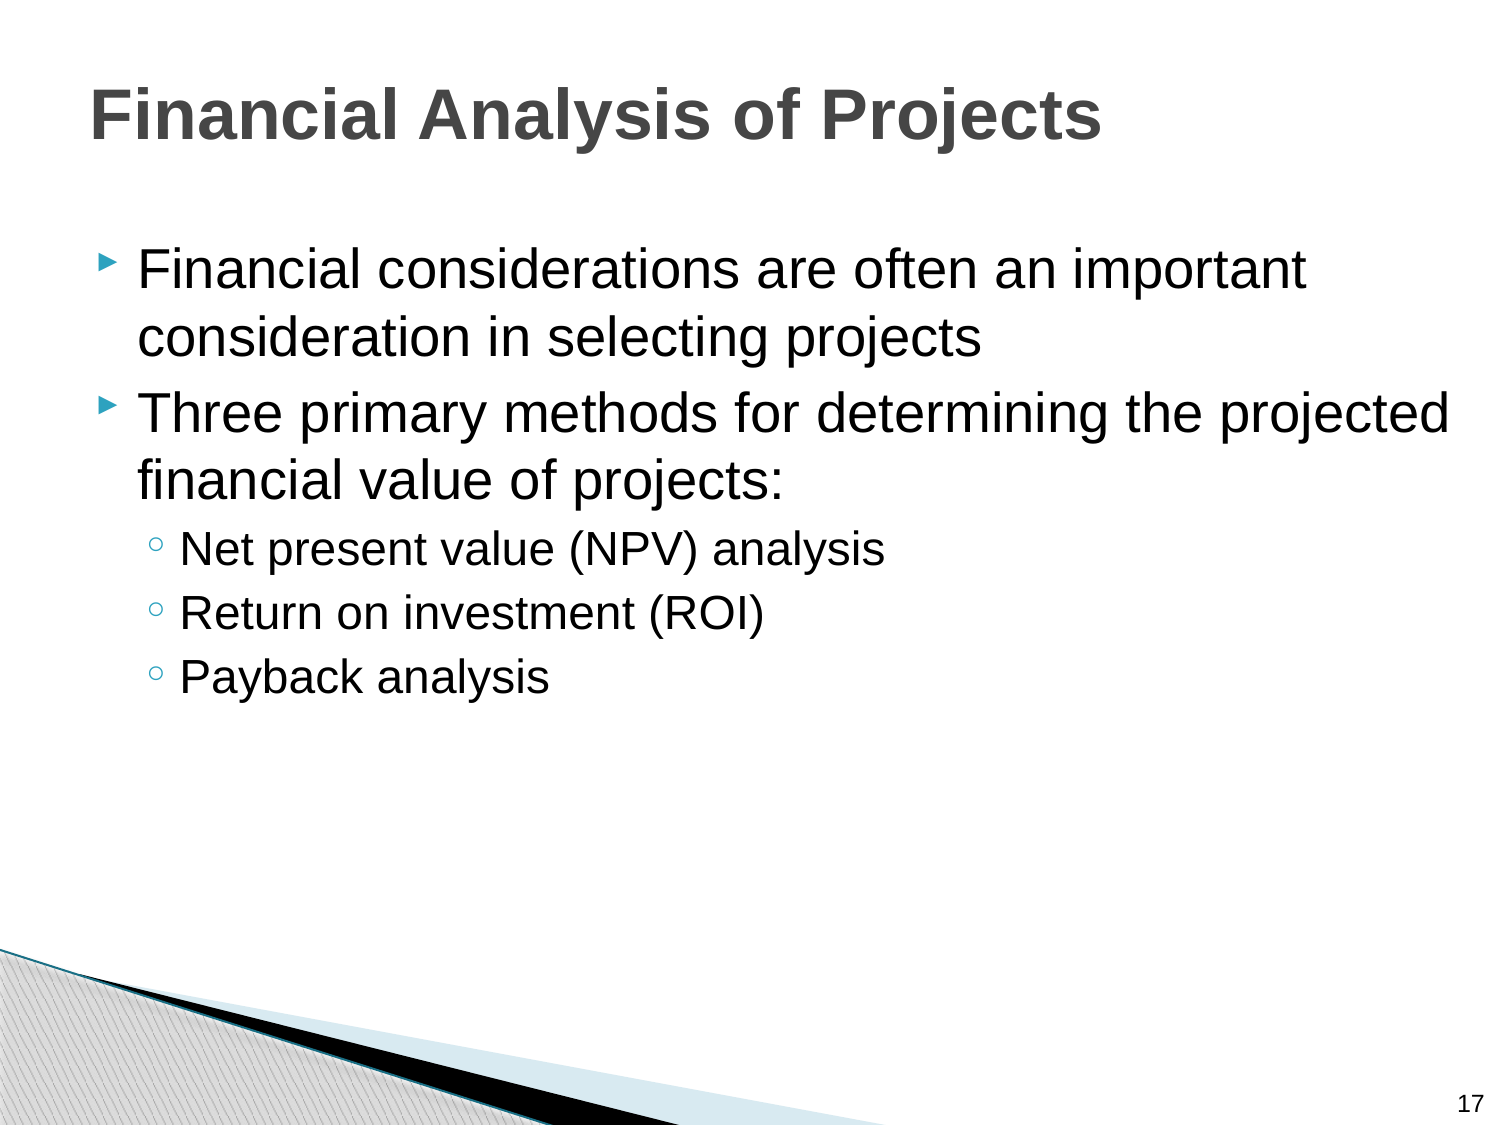

# Financial Analysis of Projects
Financial considerations are often an important consideration in selecting projects
Three primary methods for determining the projected financial value of projects:
Net present value (NPV) analysis
Return on investment (ROI)
Payback analysis

17